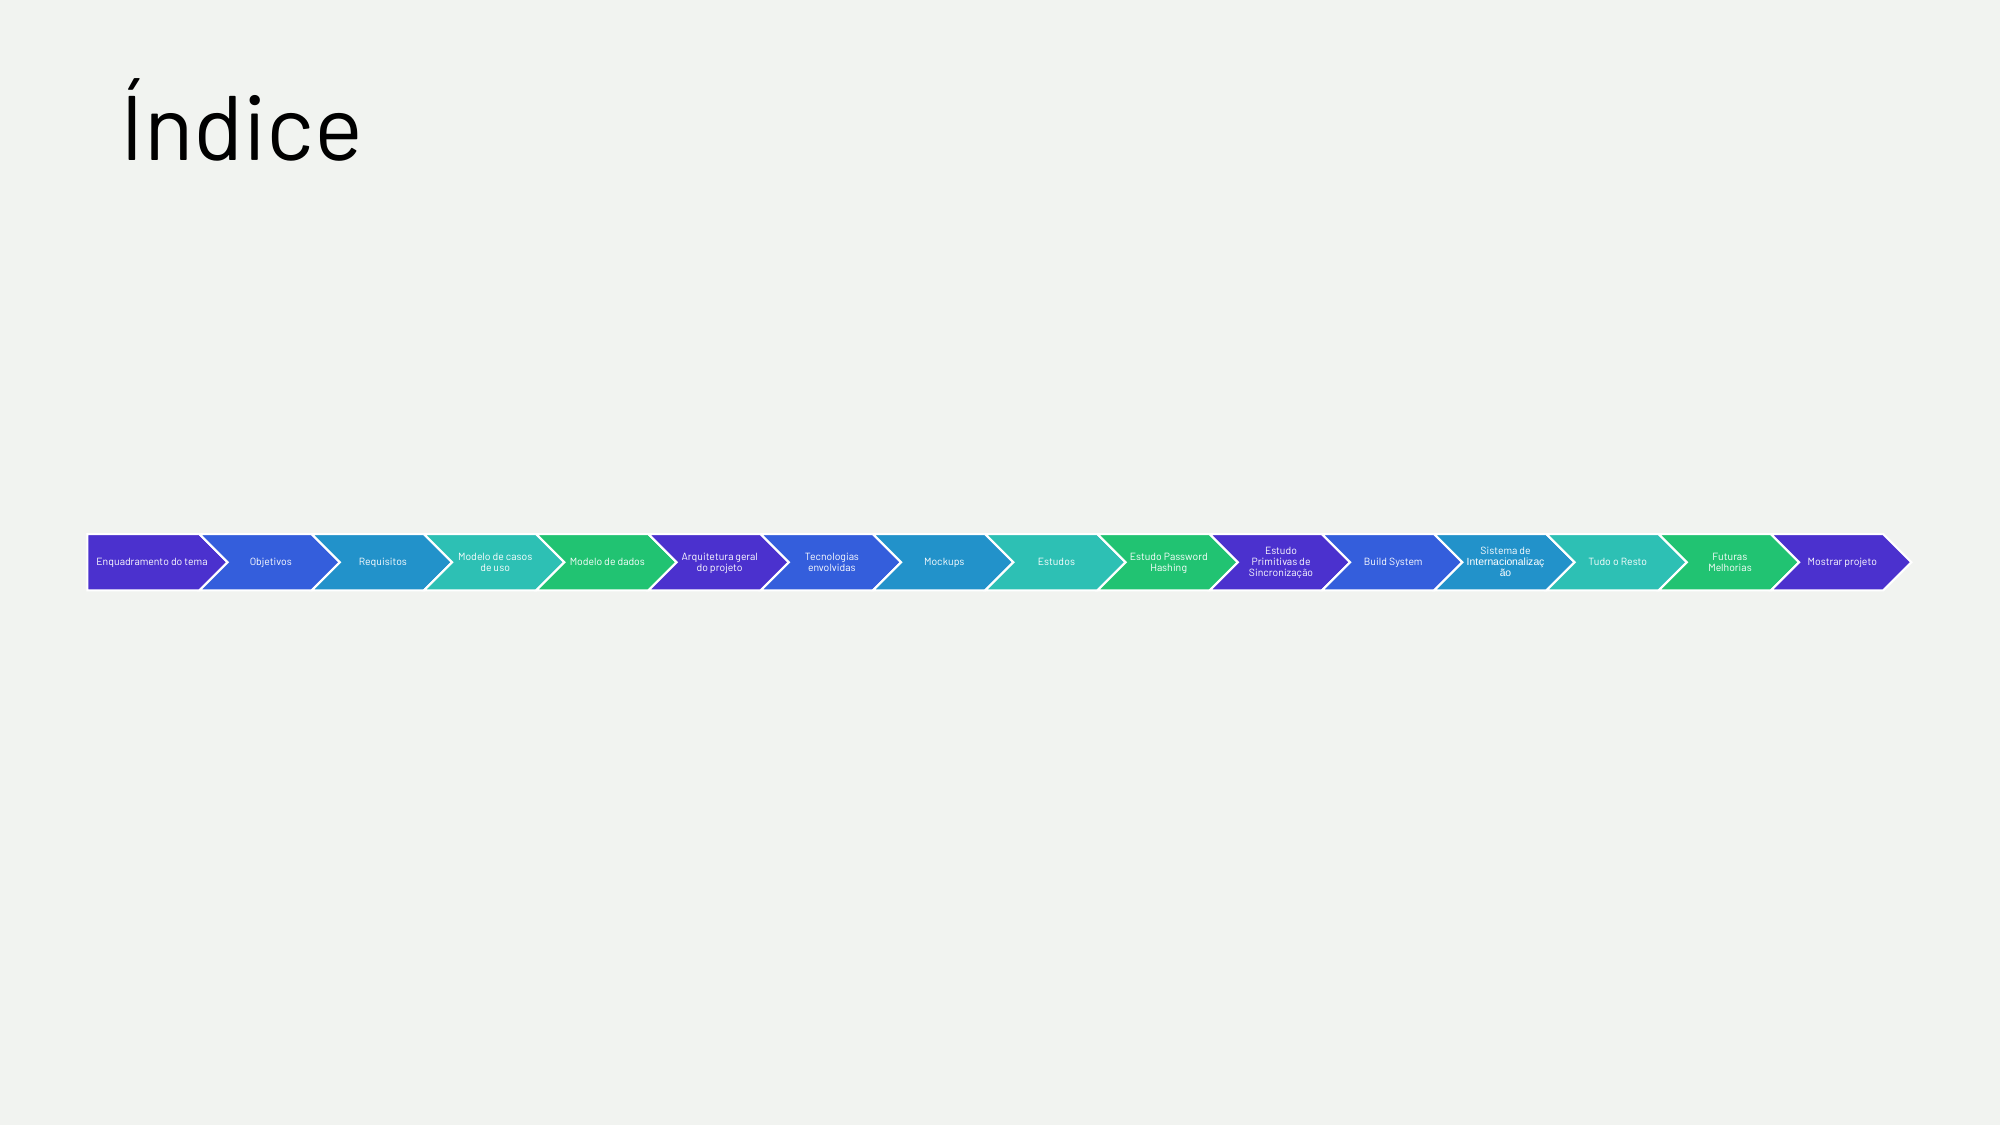

# Índice
Enquadramento do tema
Objetivos
Requisitos
Modelo de casos de uso
Modelo de dados
Arquitetura geral do projeto
Tecnologias envolvidas
Mockups
Estudos
Estudo Password Hashing
Estudo Primitivas de Sincronização
Build System
Sistema de Internacionalização
Tudo o Resto
Futuras Melhorias
Mostrar projeto